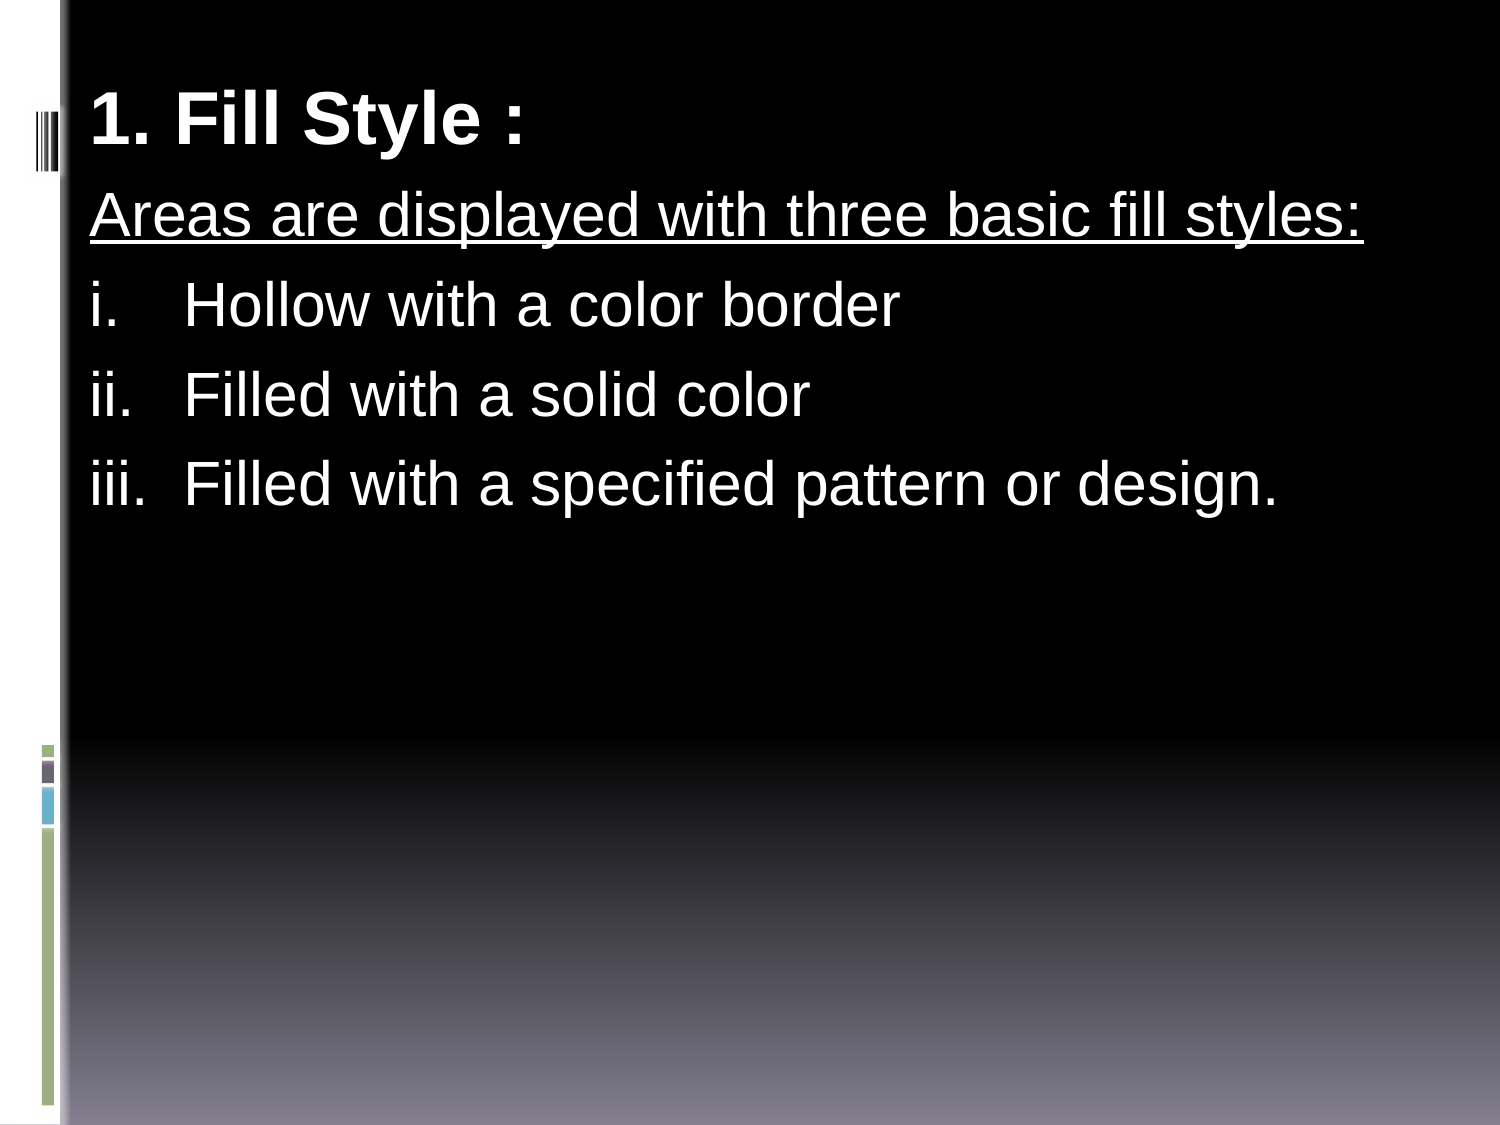

Fill Style :
Areas are displayed with three basic fill styles:
Hollow with a color border
Filled with a solid color
Filled with a specified pattern or design.